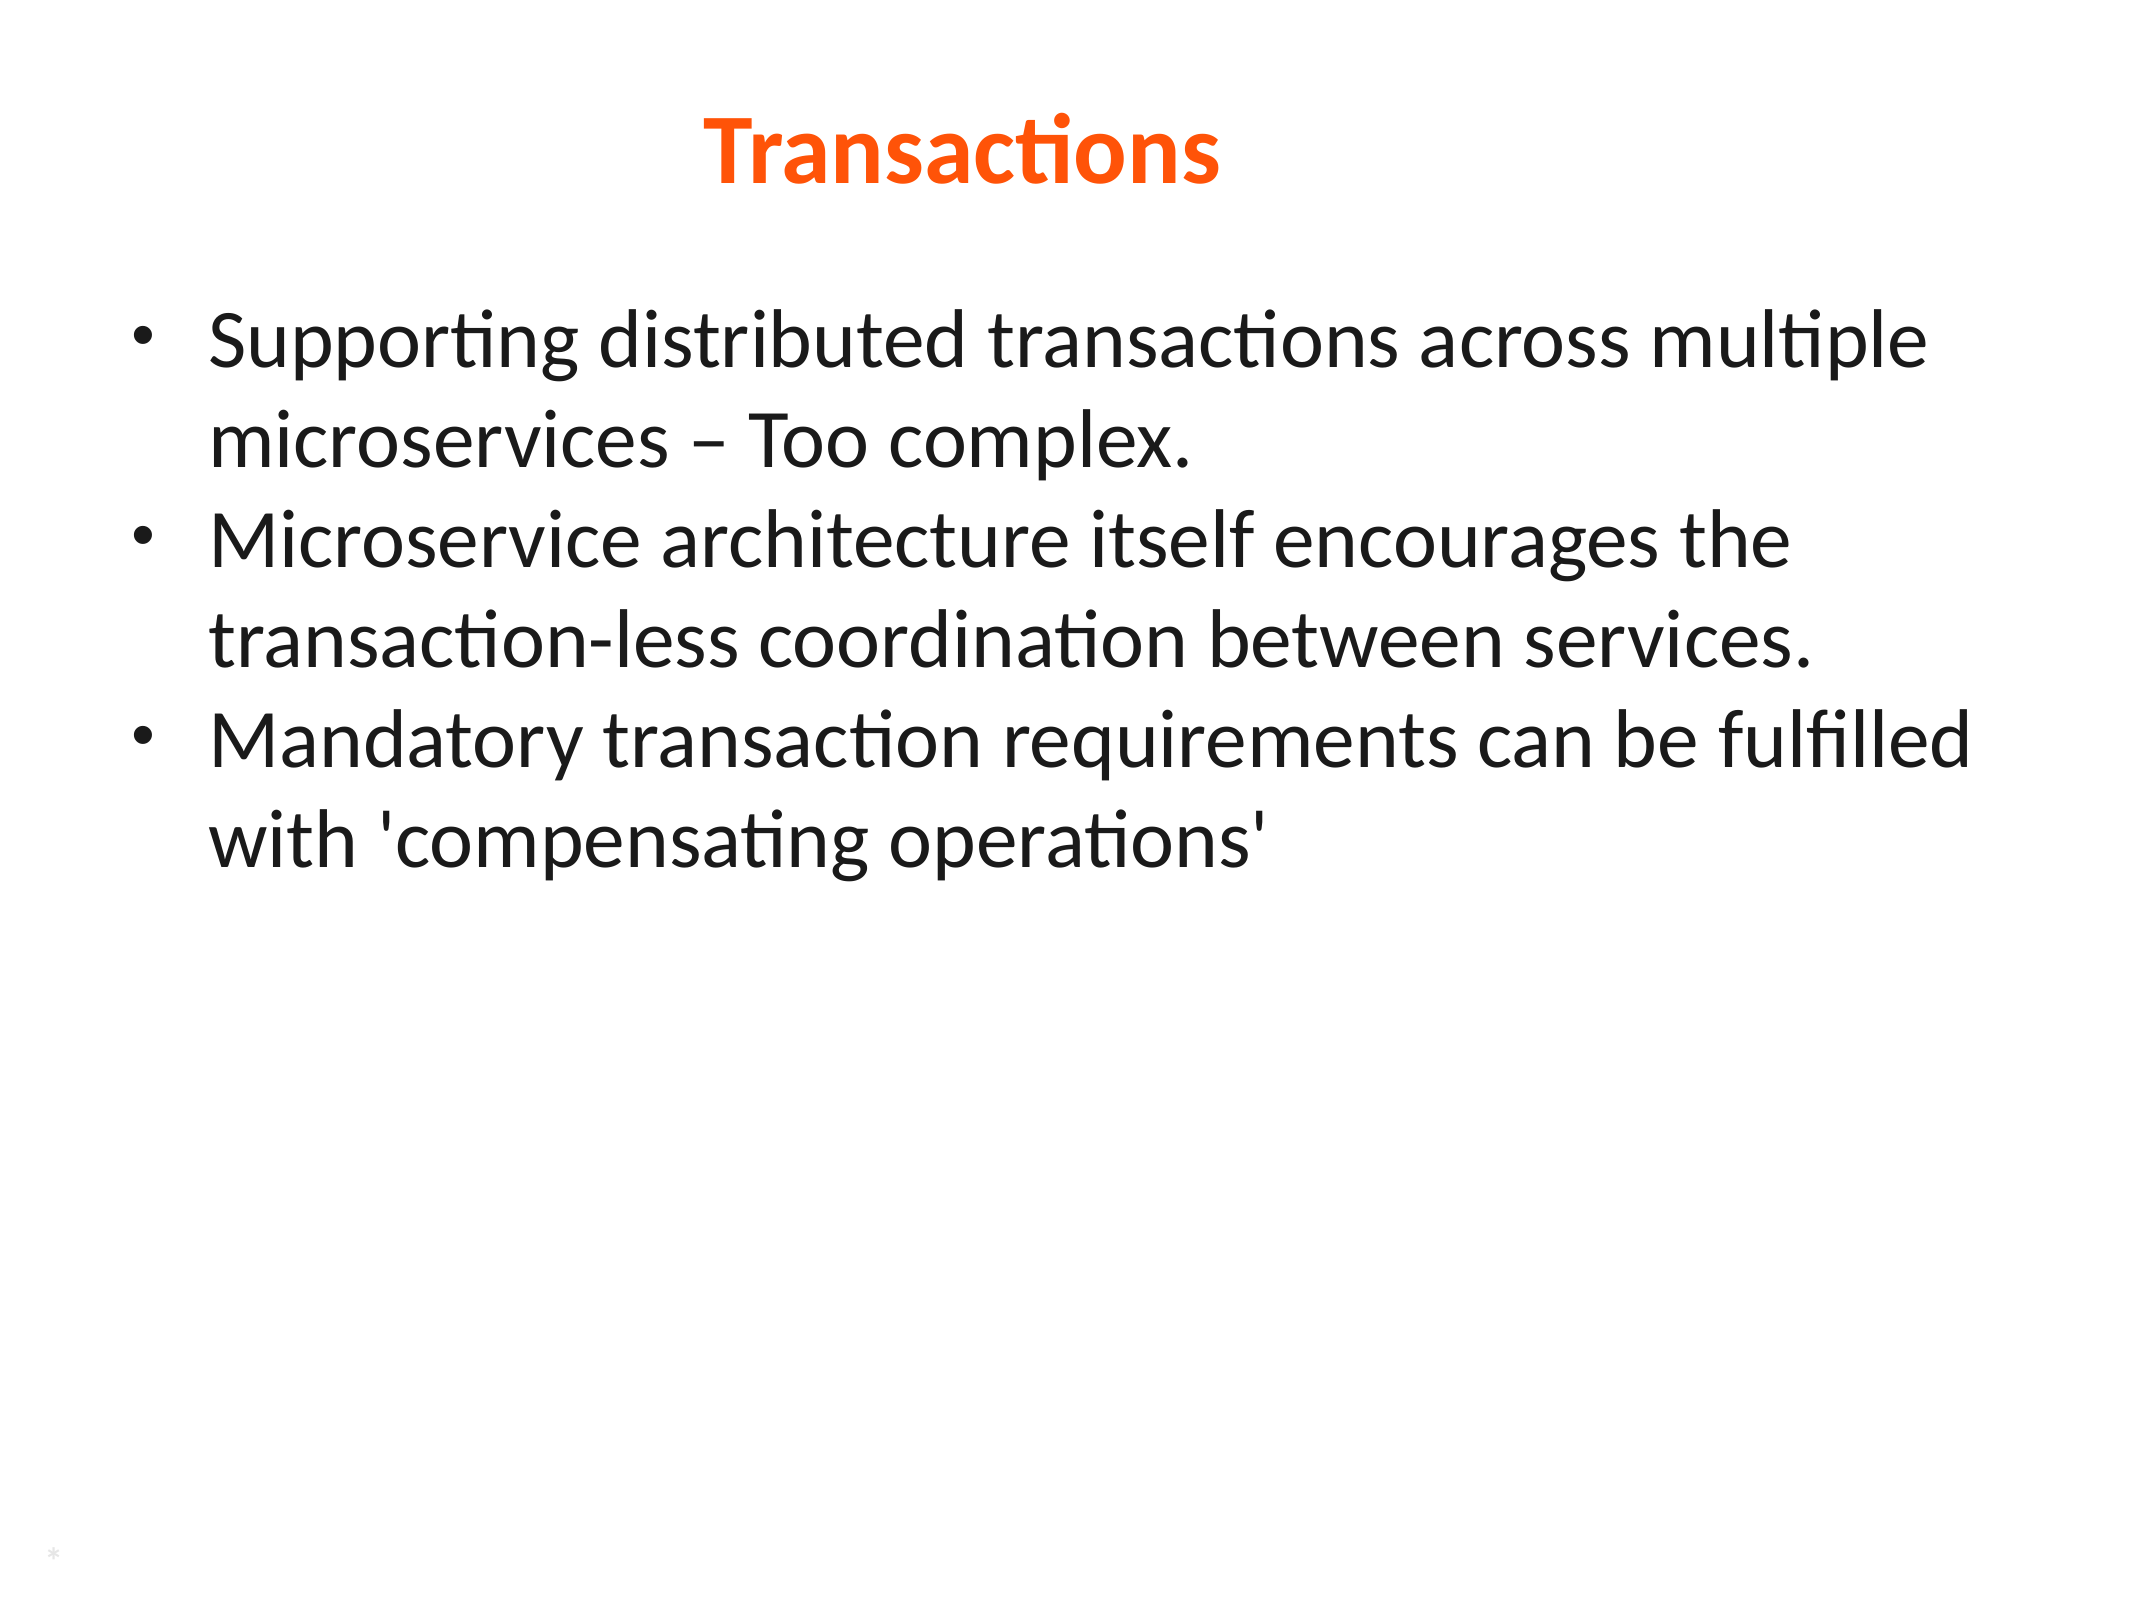

# Transactions
Supporting distributed transactions across multiple microservices – Too complex.
Microservice architecture itself encourages the transaction-less coordination between services.
Mandatory transaction requirements can be fulfilled with 'compensating operations'

*